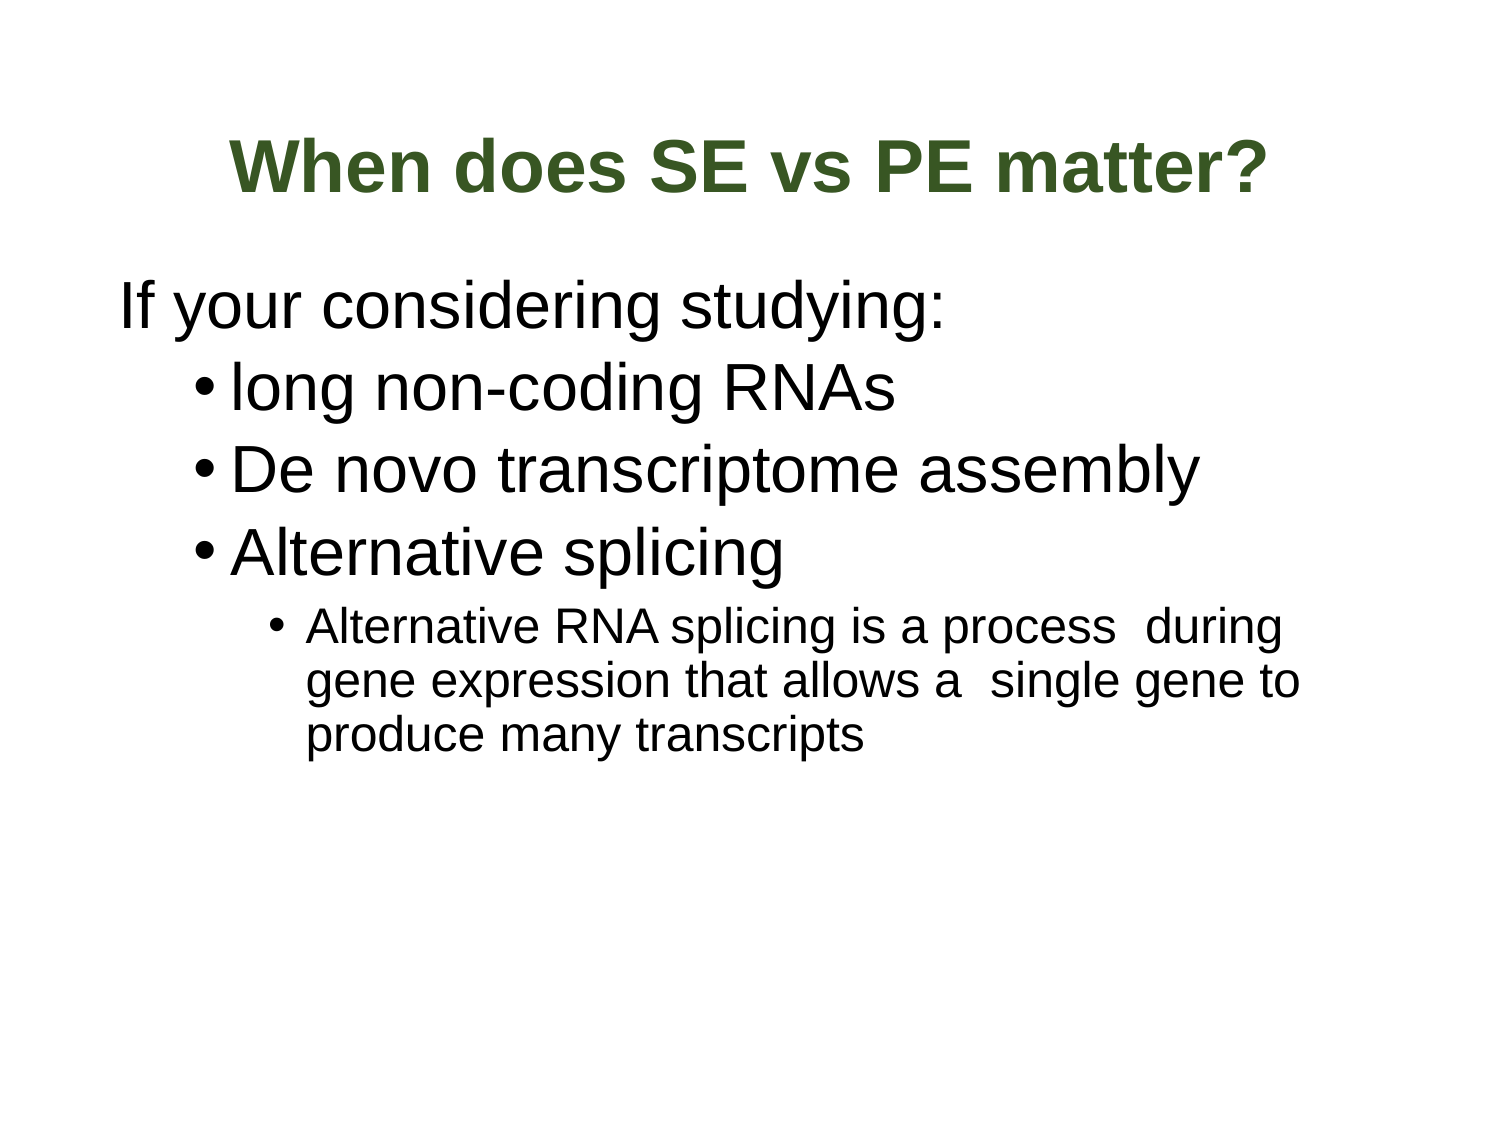

# When does SE vs PE matter?
If your considering studying:
long non-coding RNAs
De novo transcriptome assembly
Alternative splicing
Alternative RNA splicing is a process  during gene expression that allows a  single gene to produce many transcripts